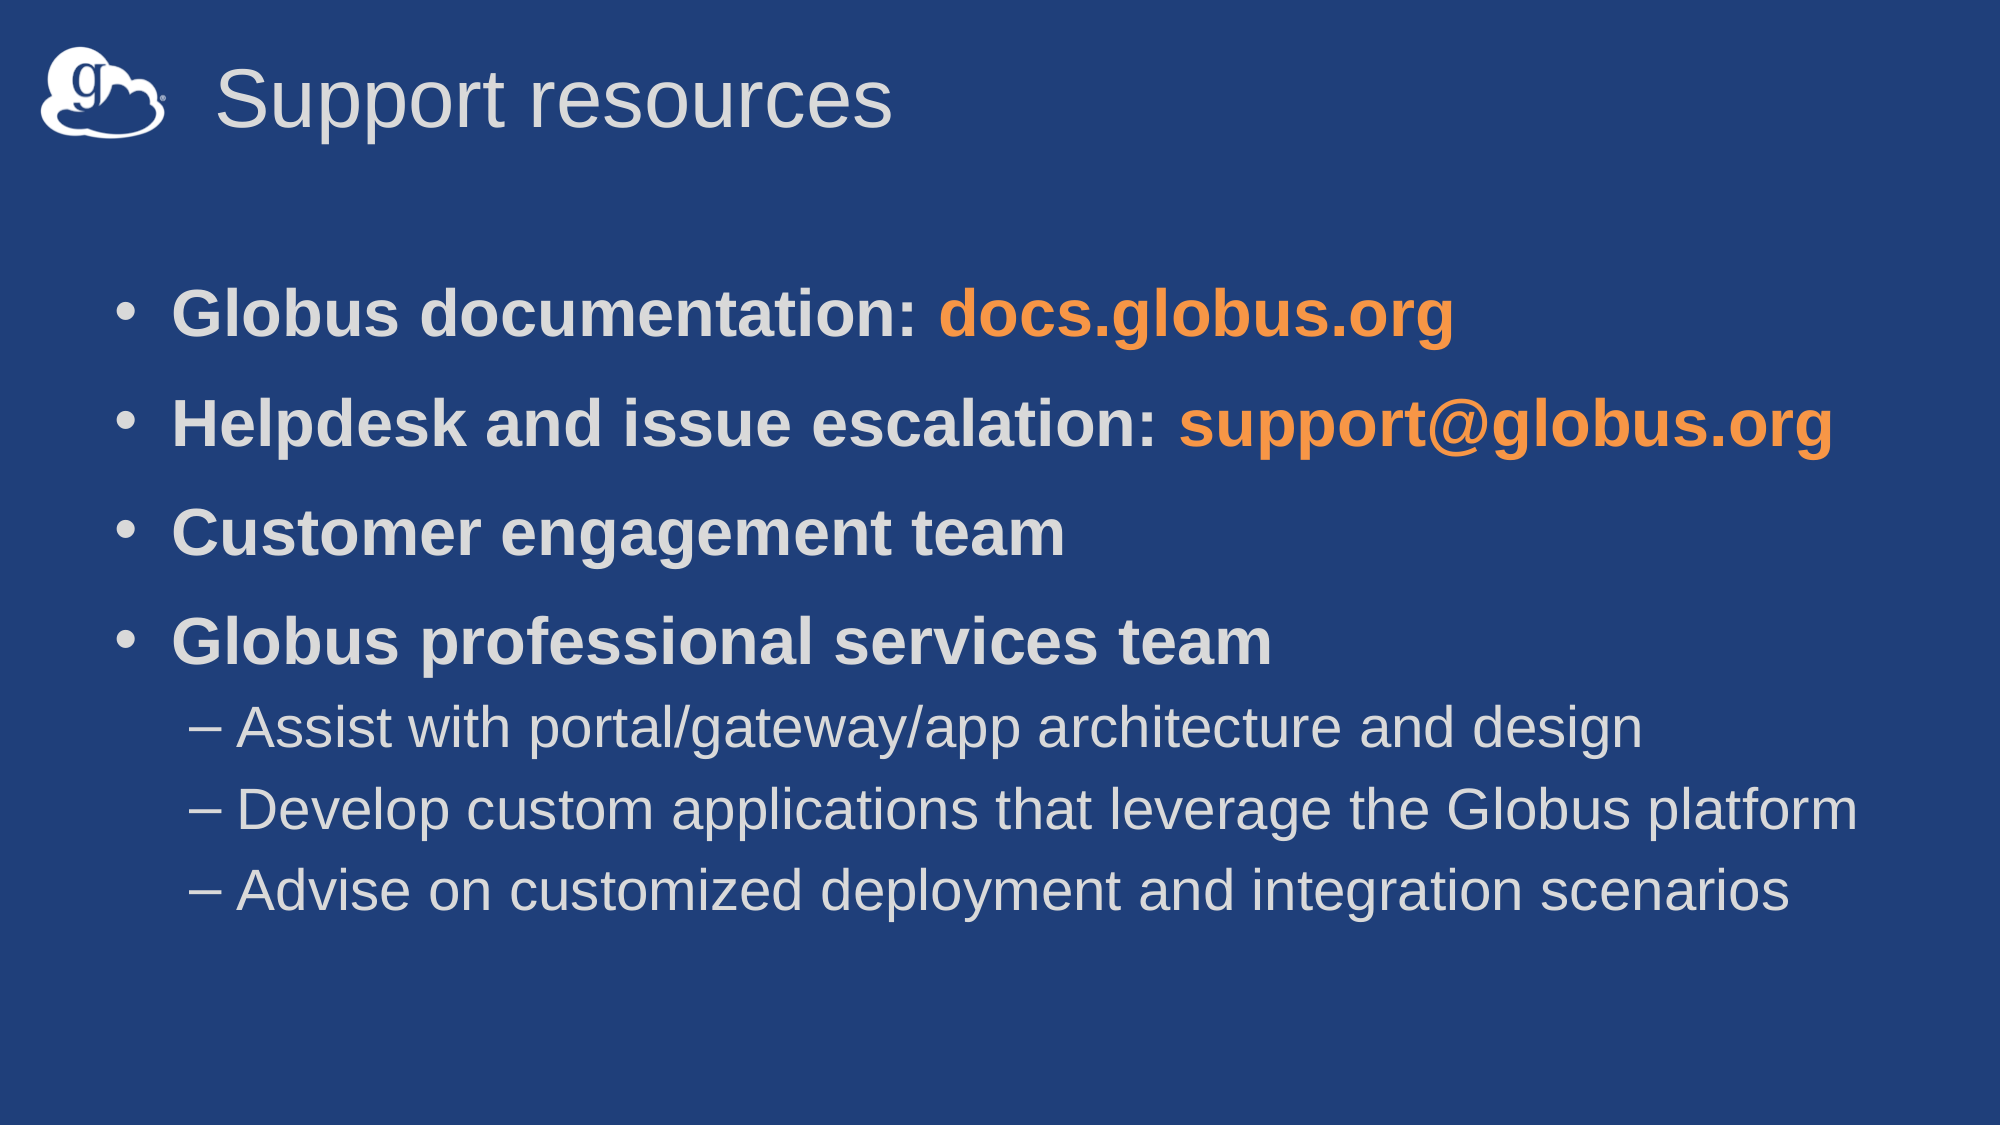

# Support resources
Globus documentation: docs.globus.org
Helpdesk and issue escalation: support@globus.org
Customer engagement team
Globus professional services team
Assist with portal/gateway/app architecture and design
Develop custom applications that leverage the Globus platform
Advise on customized deployment and integration scenarios